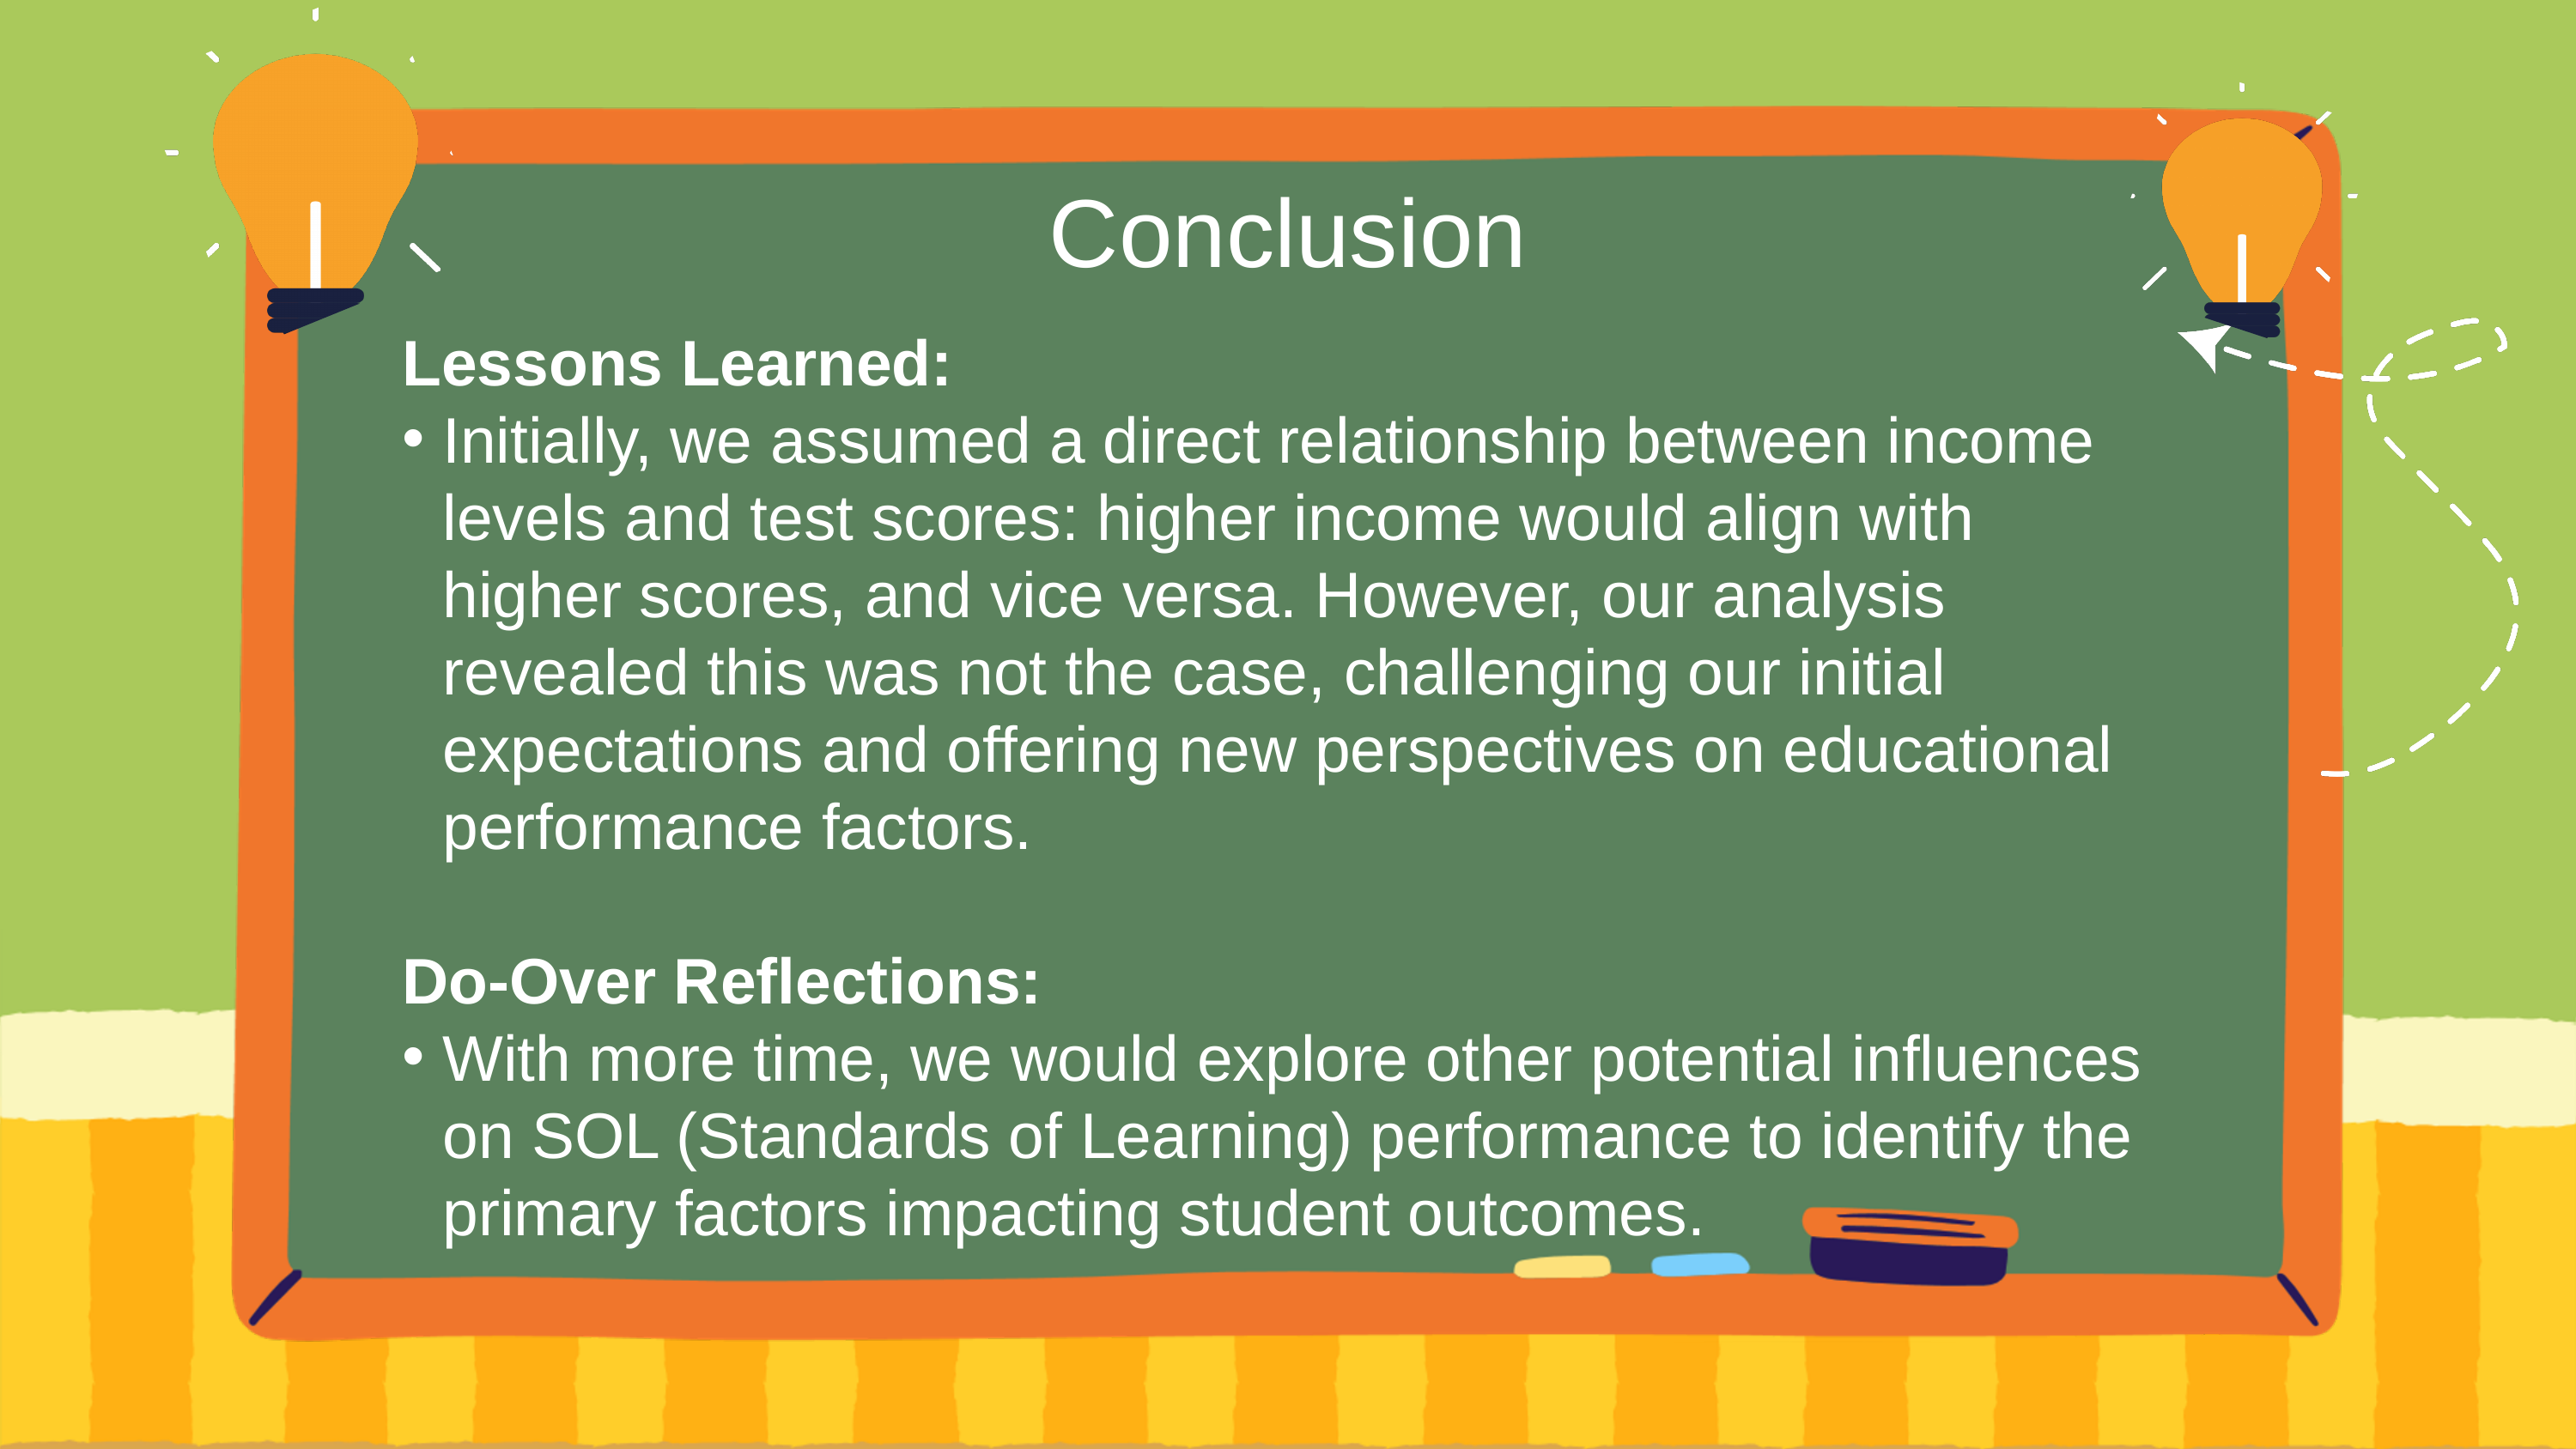

Conclusion
Lessons Learned:
Initially, we assumed a direct relationship between income levels and test scores: higher income would align with higher scores, and vice versa. However, our analysis revealed this was not the case, challenging our initial expectations and offering new perspectives on educational performance factors.

Do-Over Reflections:
With more time, we would explore other potential influences on SOL (Standards of Learning) performance to identify the primary factors impacting student outcomes.